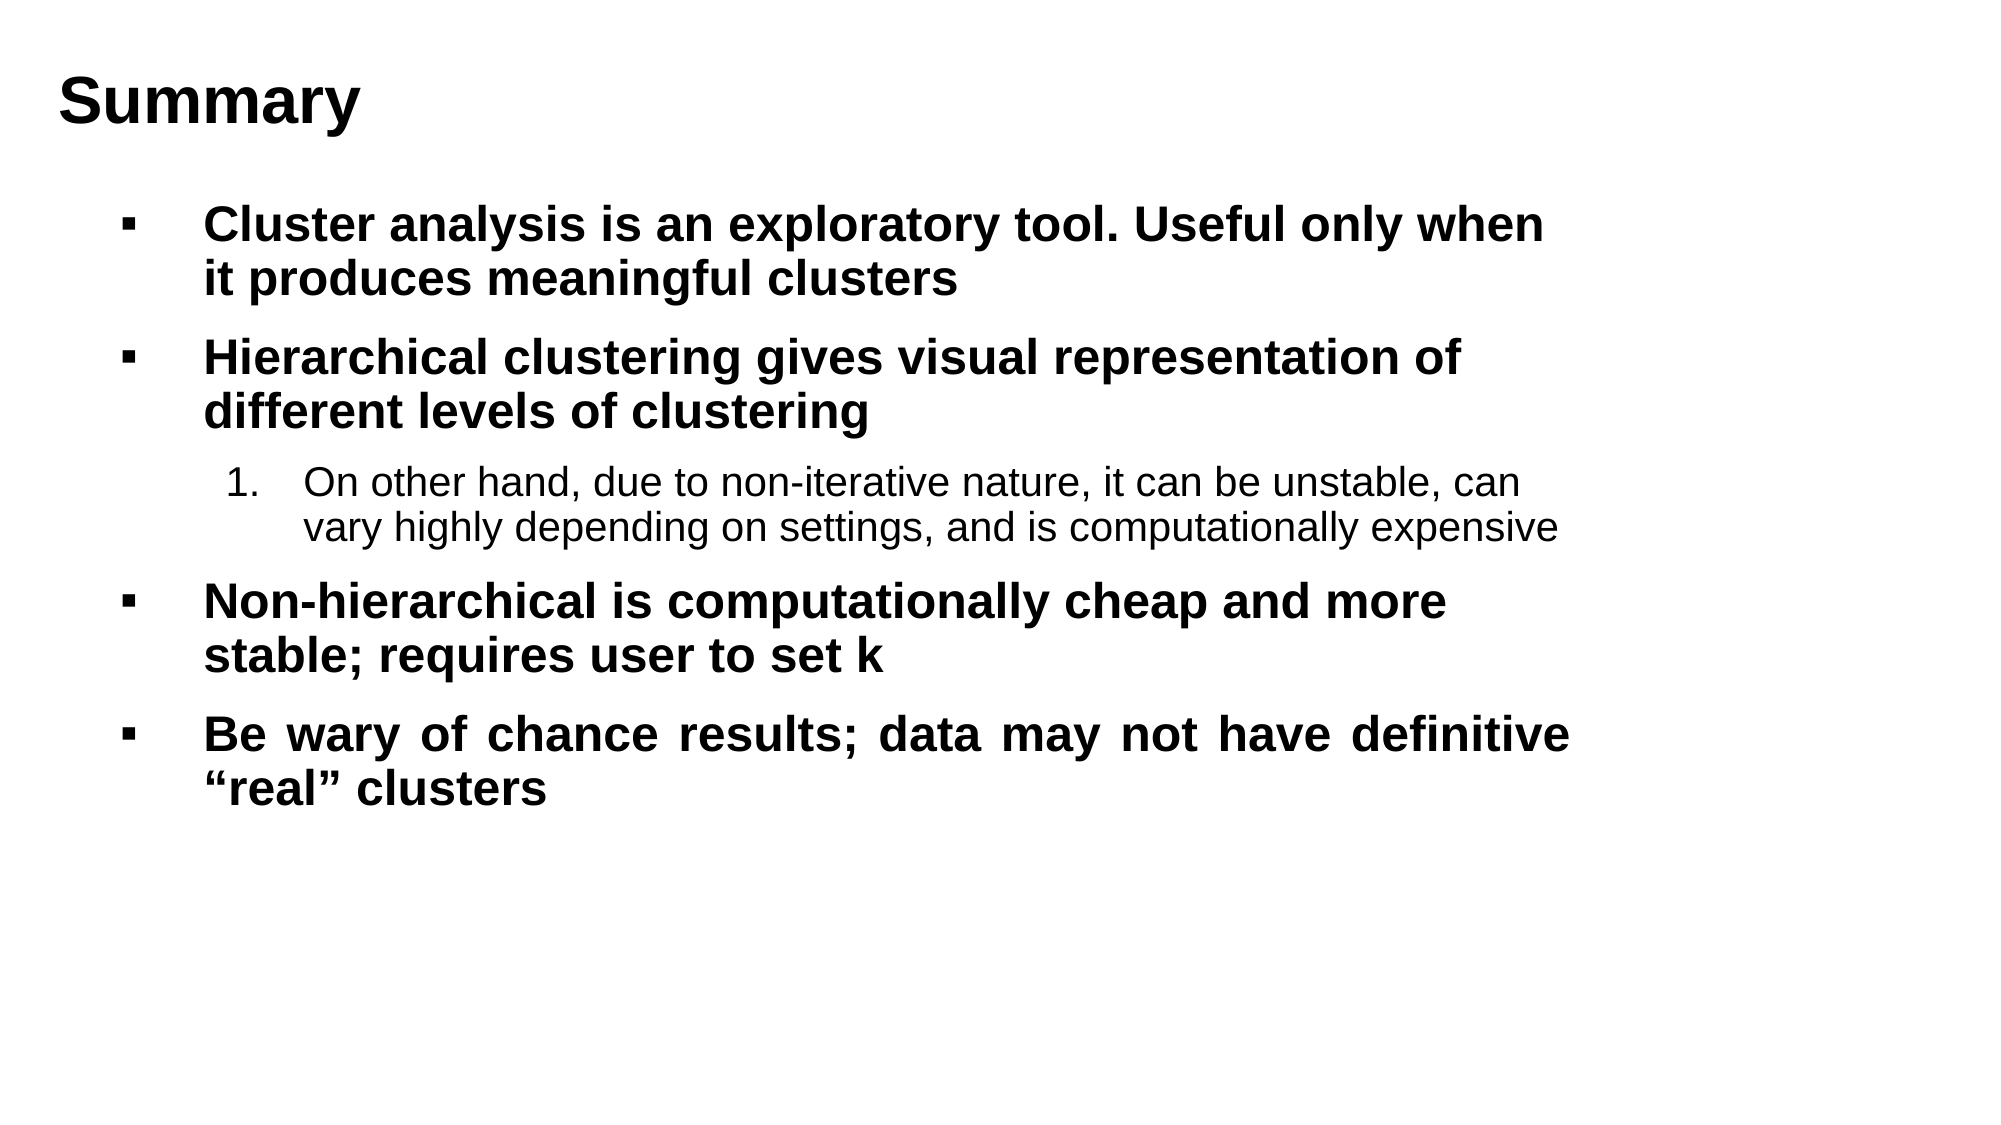

Summary
Cluster analysis is an exploratory tool. Useful only when it produces meaningful clusters
Hierarchical clustering gives visual representation of different levels of clustering
On other hand, due to non-iterative nature, it can be unstable, can vary highly depending on settings, and is computationally expensive
Non-hierarchical is computationally cheap and more stable; requires user to set k
Be wary of chance results; data may not have definitive “real” clusters